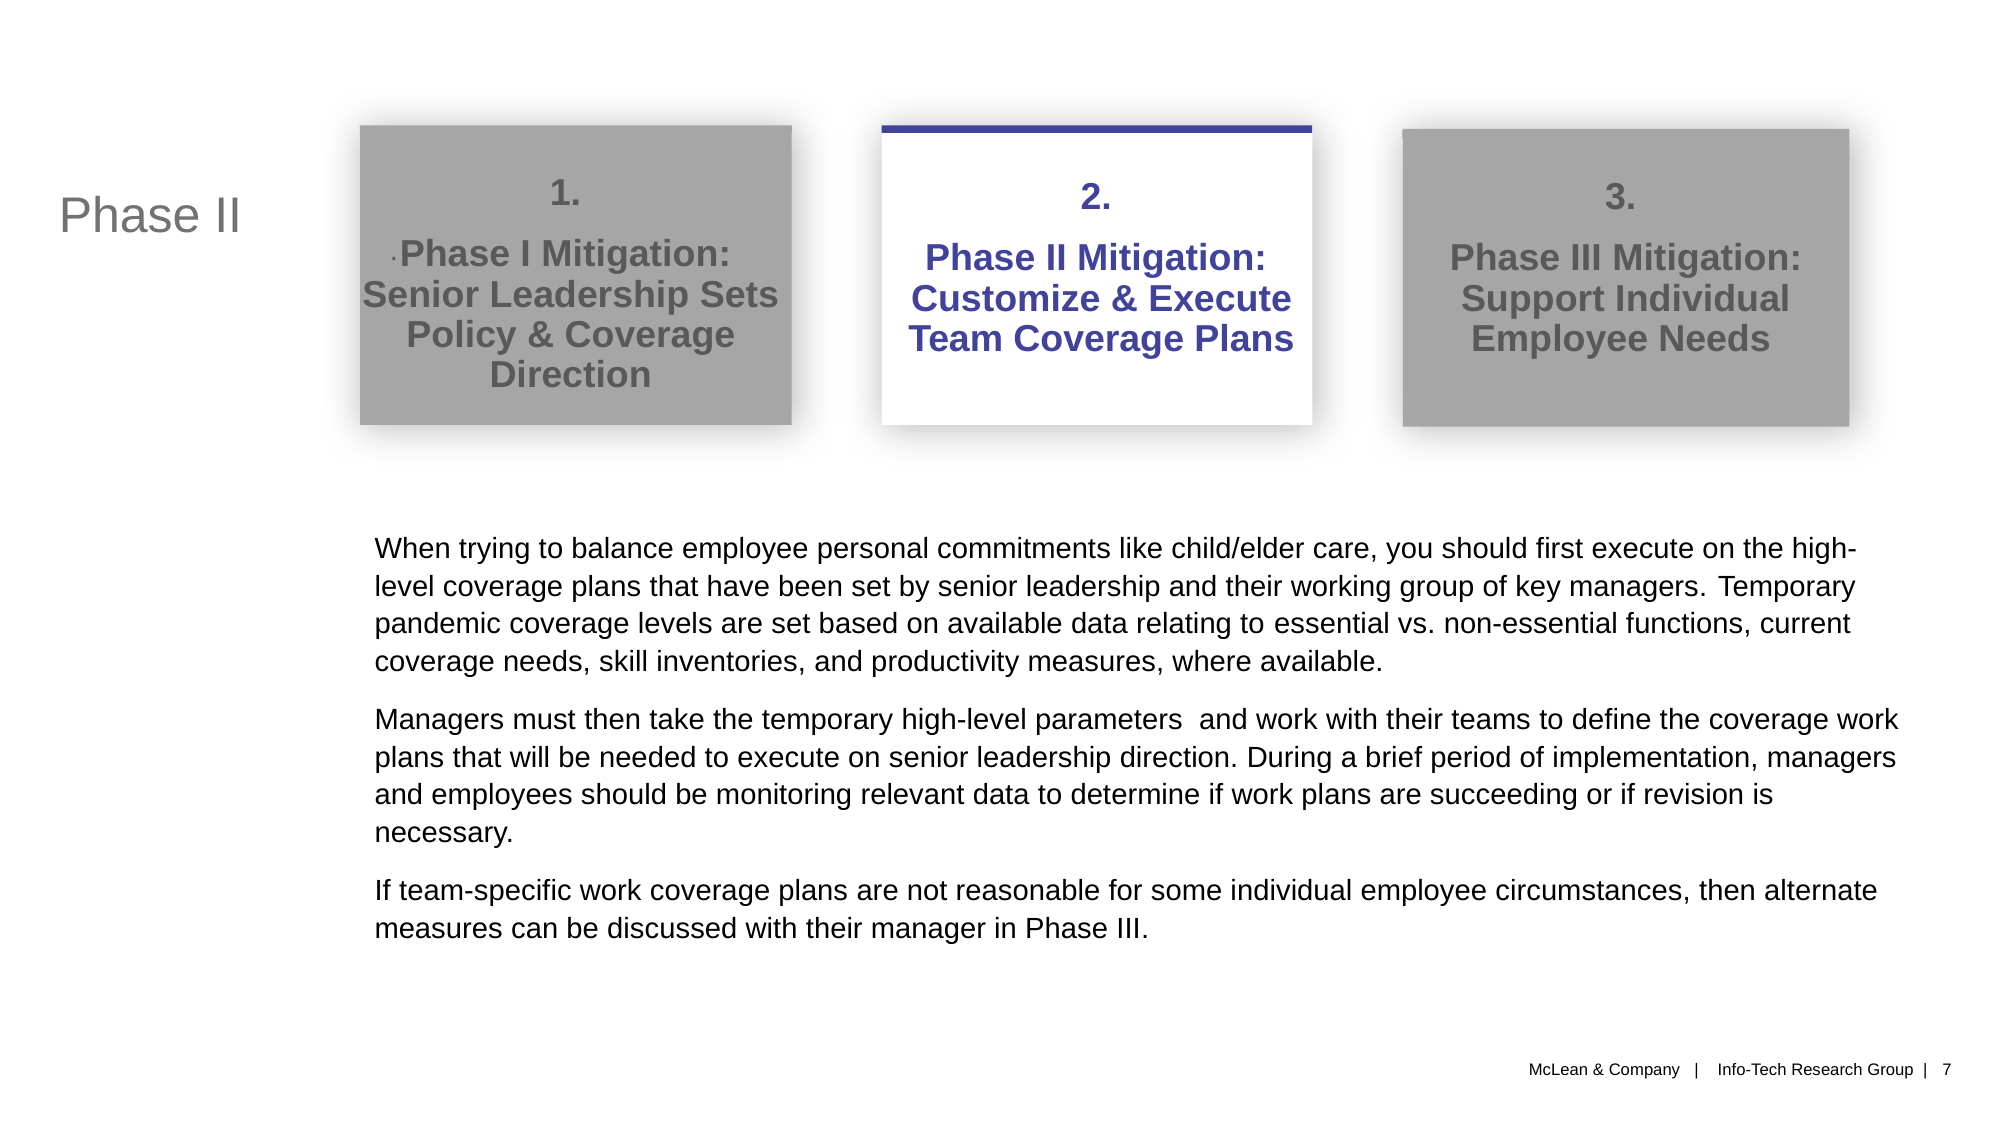

.

1.
Phase I Mitigation:  Senior Leadership Sets Policy & Coverage Direction
2.
Phase II Mitigation:  Customize & Execute Team Coverage Plans
3.
Phase III Mitigation: Support Individual Employee Needs
# Phase II
When trying to balance employee personal commitments like child/elder care, you should first execute on the high-level coverage plans that have been set by senior leadership and their working group of key managers. Temporary pandemic coverage levels are set based on available data relating to essential vs. non-essential functions, current coverage needs, skill inventories, and productivity measures, where available.
Managers must then take the temporary high-level parameters  and work with their teams to define the coverage work plans that will be needed to execute on senior leadership direction. During a brief period of implementation, managers and employees should be monitoring relevant data to determine if work plans are succeeding or if revision is necessary.
If team-specific work coverage plans are not reasonable for some individual employee circumstances, then alternate measures can be discussed with their manager in Phase III.